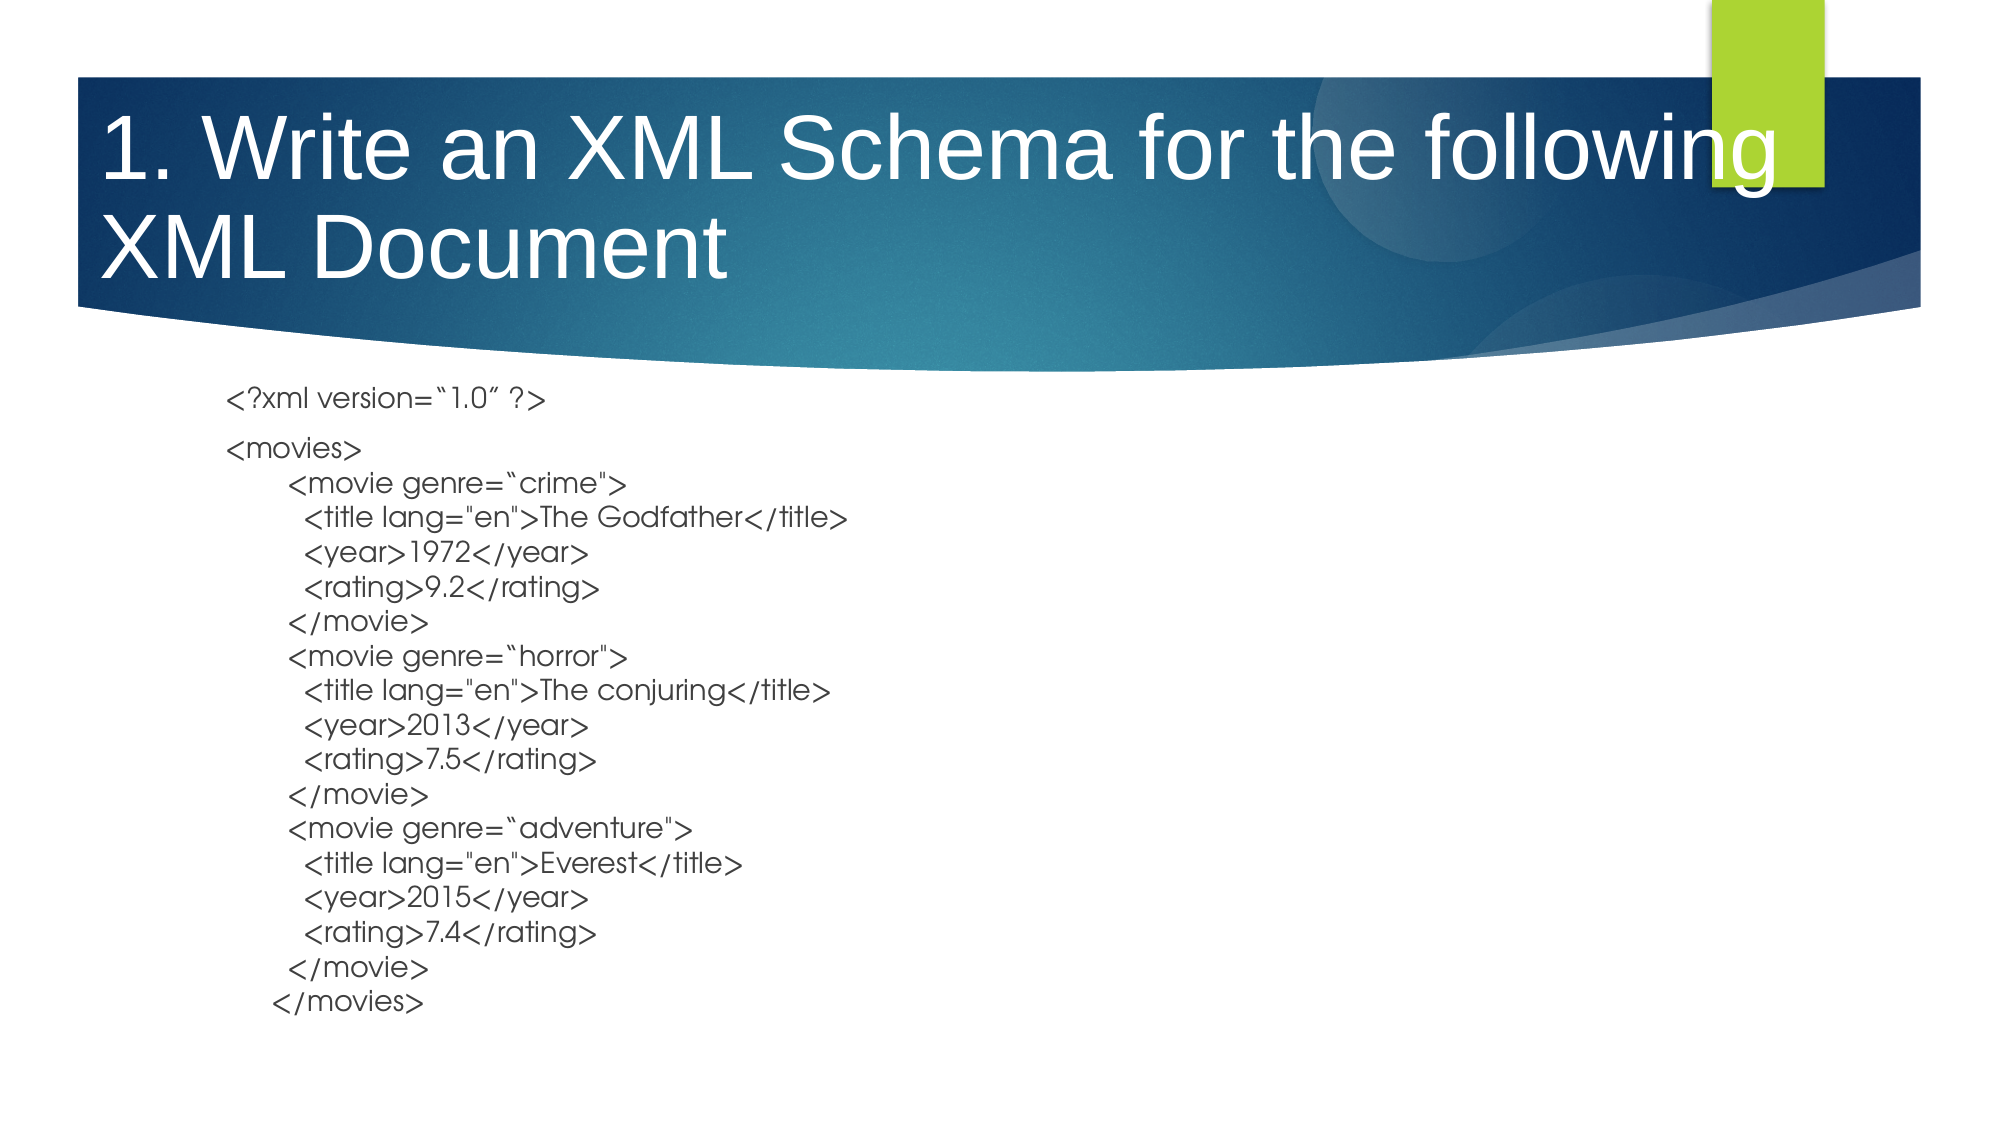

# 1. Write an XML Schema for the following XML Document
<?xml version=“1.0” ?>
<movies>
  <movie genre=“crime">
    <title lang="en">The Godfather</title>
    <year>1972</year>
    <rating>9.2</rating>
  </movie>
  <movie genre=“horror">
    <title lang="en">The conjuring</title>
    <year>2013</year>
    <rating>7.5</rating>
  </movie>
  <movie genre=“adventure">
    <title lang="en">Everest</title>
    <year>2015</year>
    <rating>7.4</rating>
  </movie>
</movies>